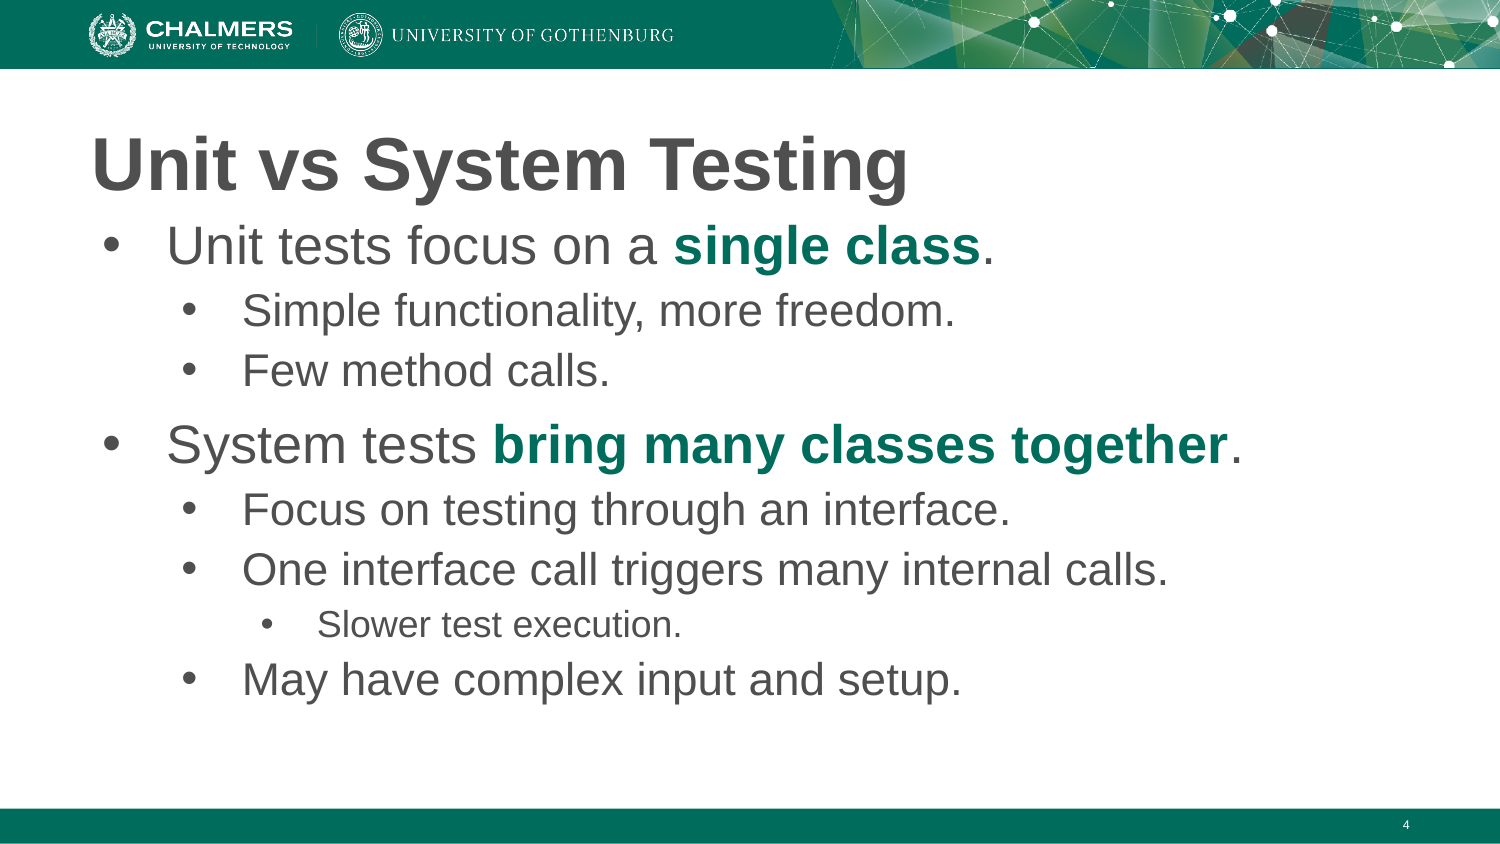

# Unit vs System Testing
Unit tests focus on a single class.
Simple functionality, more freedom.
Few method calls.
System tests bring many classes together.
Focus on testing through an interface.
One interface call triggers many internal calls.
Slower test execution.
May have complex input and setup.
4